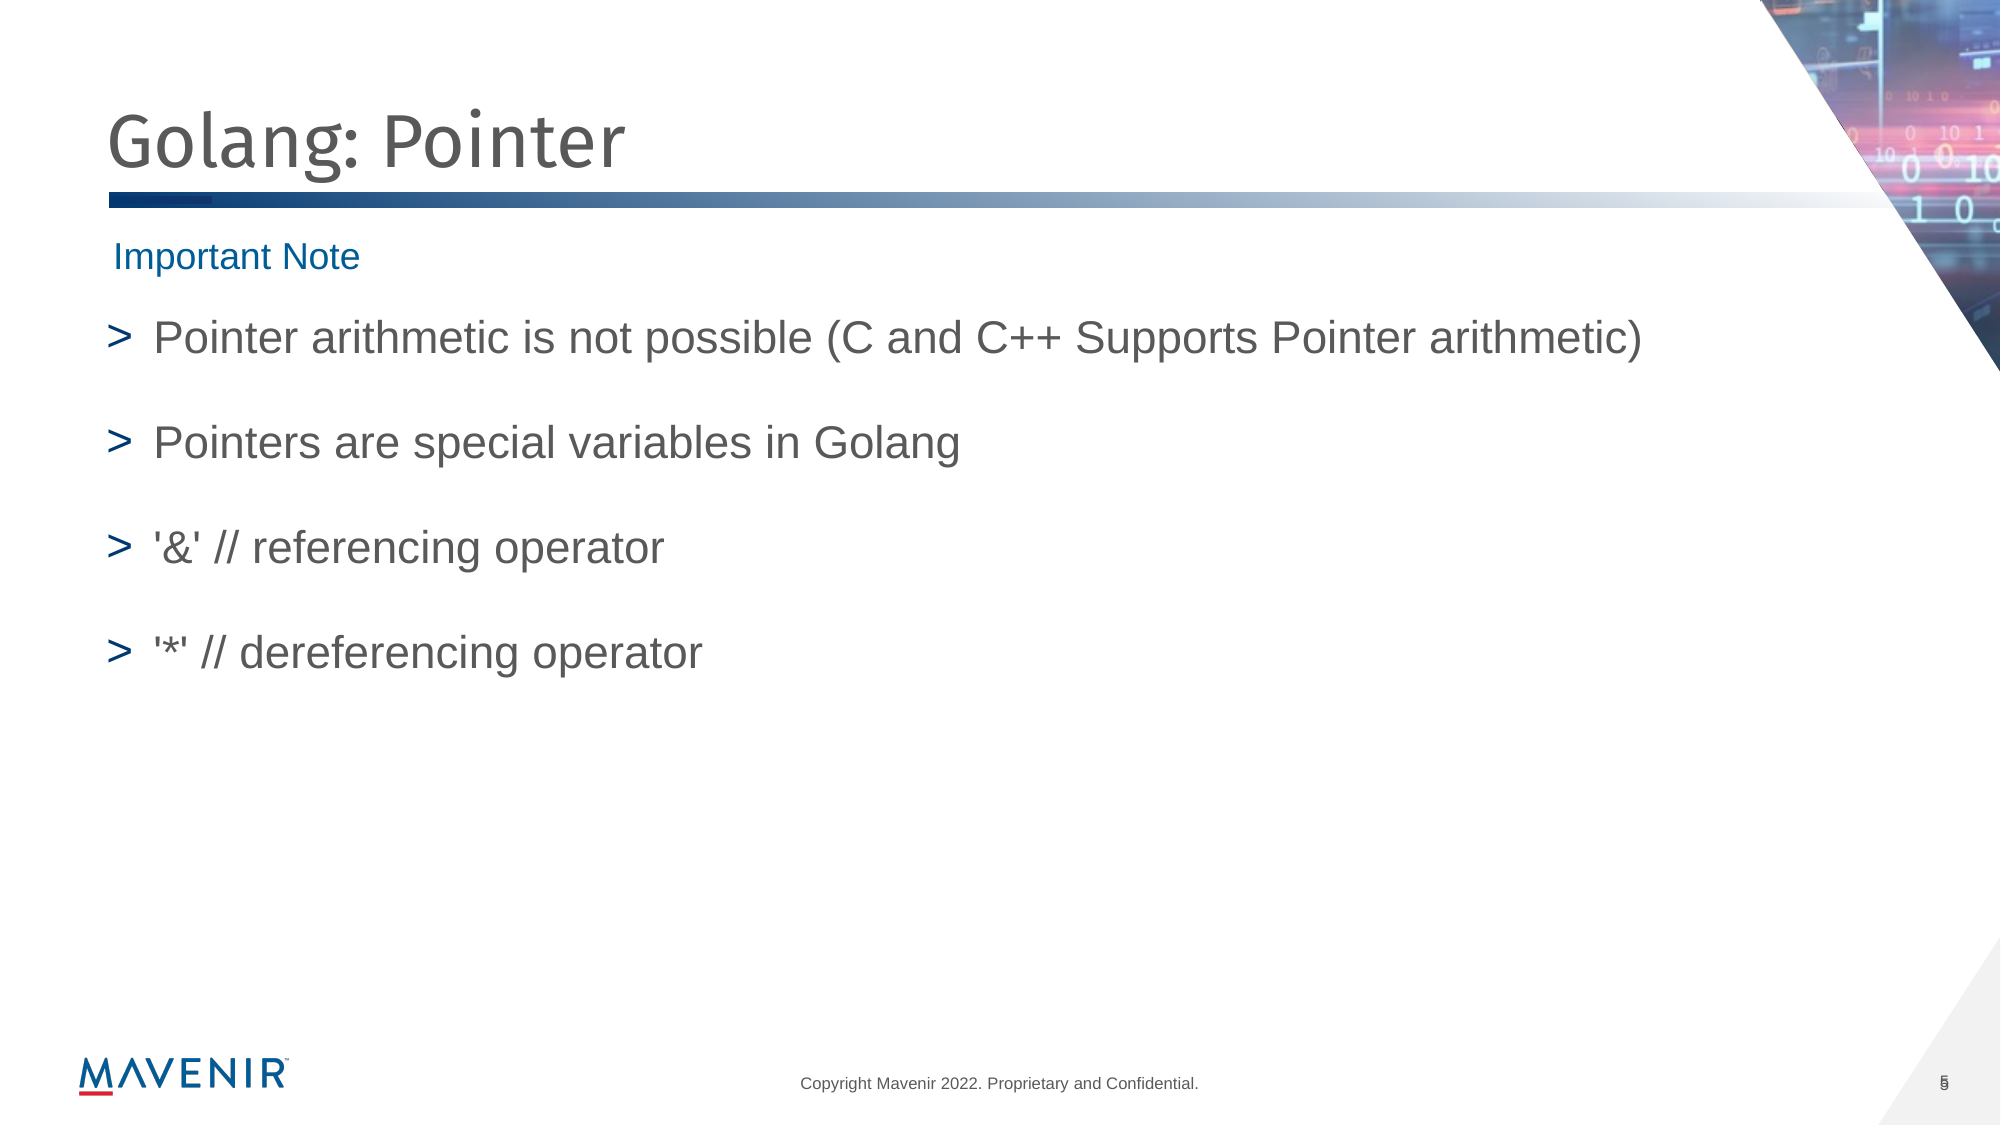

# Golang: Pointer

Important Note
Pointer arithmetic is not possible (C and C++ Supports Pointer arithmetic)
Pointers are special variables in Golang
'&' // referencing operator
'*' // dereferencing operator

5